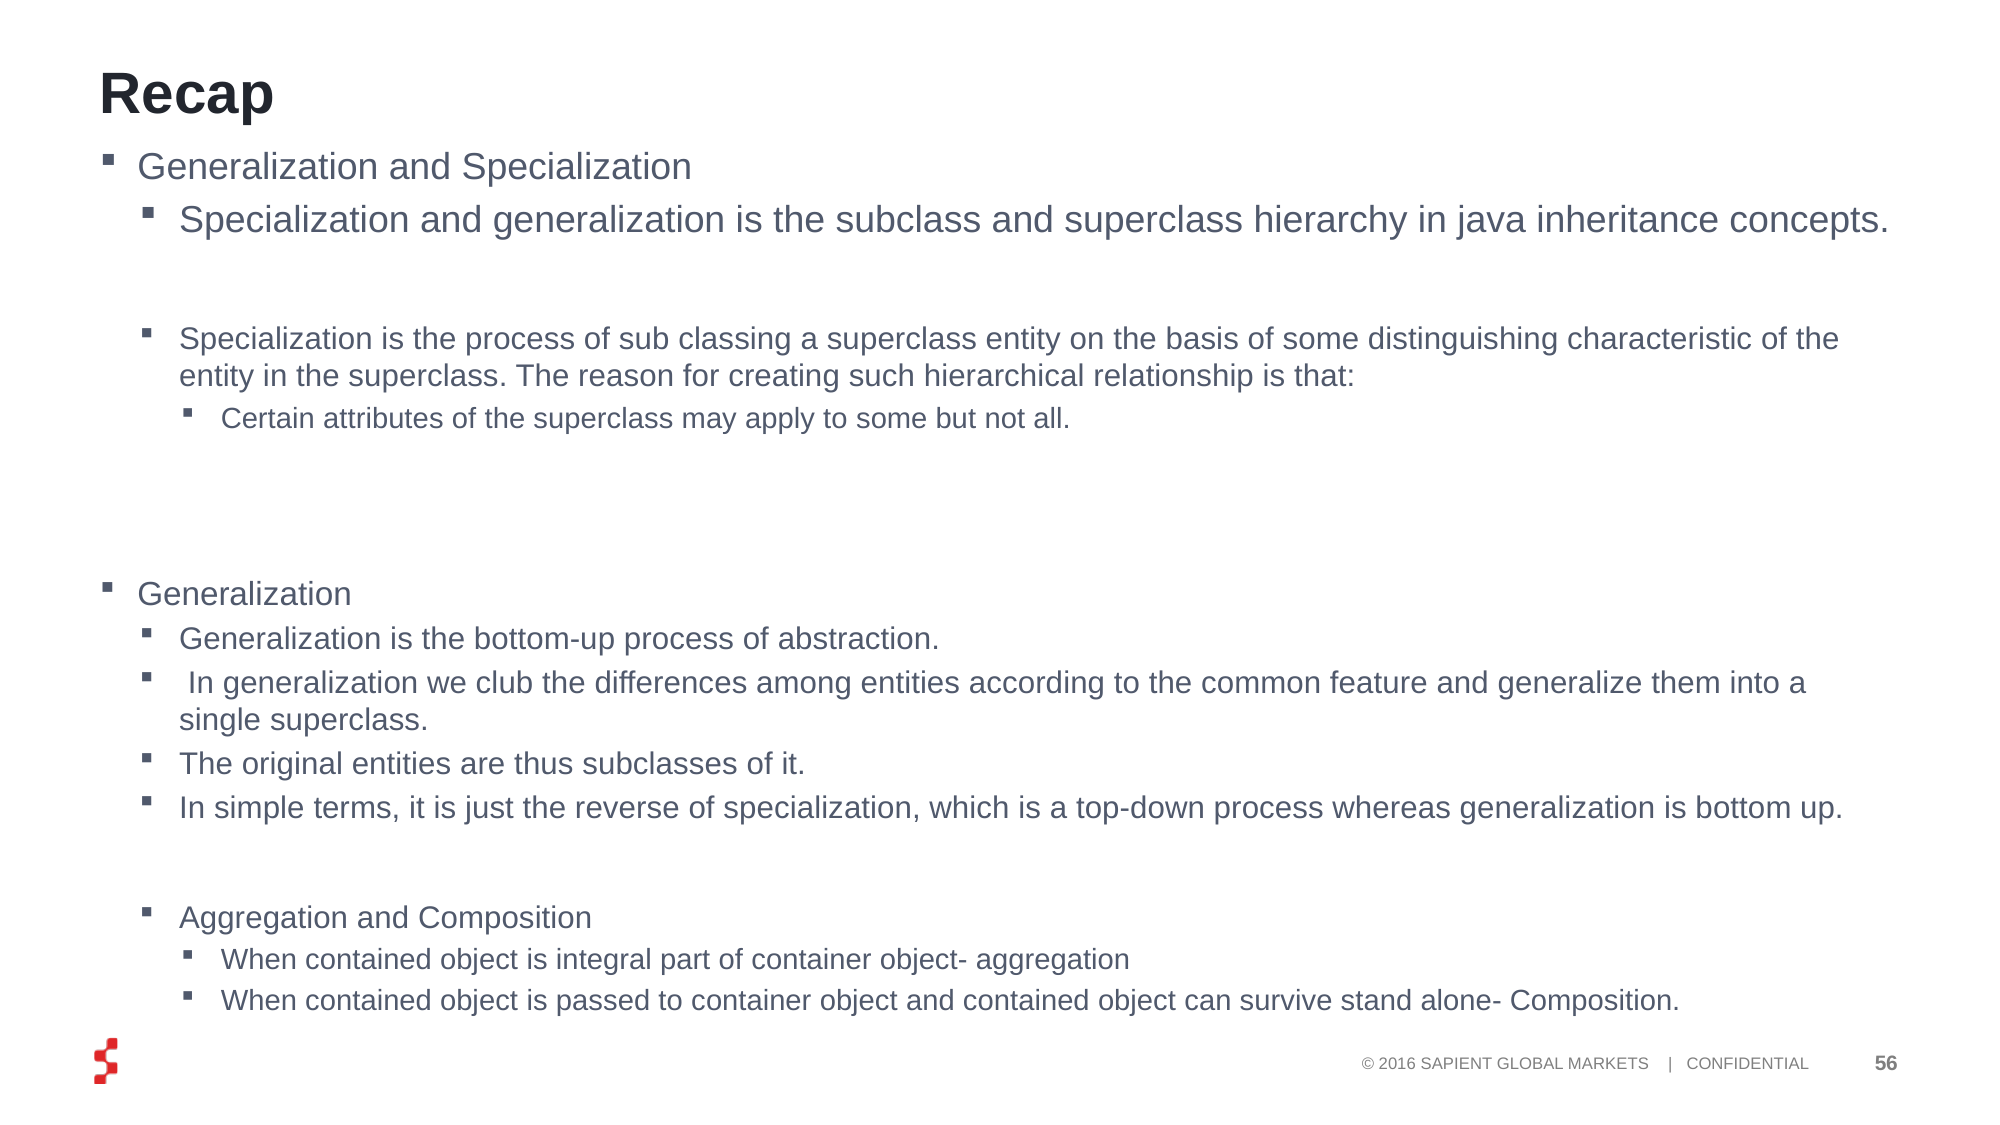

# Recap
Generalization and Specialization
Specialization and generalization is the subclass and superclass hierarchy in java inheritance concepts.

Specialization is the process of sub classing a superclass entity on the basis of some distinguishing characteristic of the entity in the superclass. The reason for creating such hierarchical relationship is that:
Certain attributes of the superclass may apply to some but not all.

Generalization
Generalization is the bottom-up process of abstraction.
 In generalization we club the differences among entities according to the common feature and generalize them into a single superclass.
The original entities are thus subclasses of it.
In simple terms, it is just the reverse of specialization, which is a top-down process whereas generalization is bottom up.

Aggregation and Composition
When contained object is integral part of container object- aggregation
When contained object is passed to container object and contained object can survive stand alone- Composition.